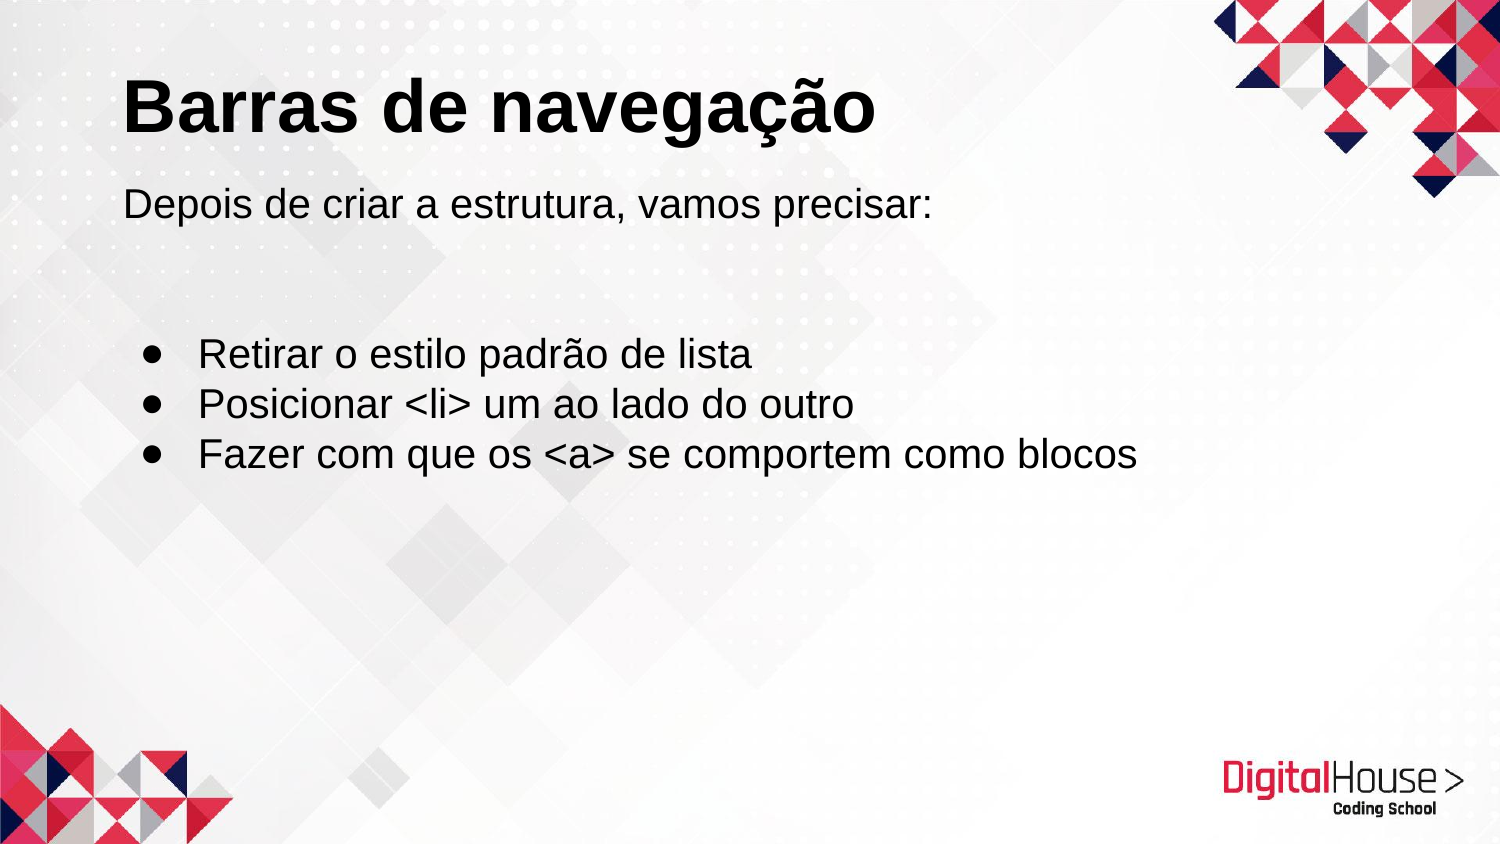

Barras de navegação
Depois de criar a estrutura, vamos precisar:

Retirar o estilo padrão de lista
Posicionar <li> um ao lado do outro
Fazer com que os <a> se comportem como blocos